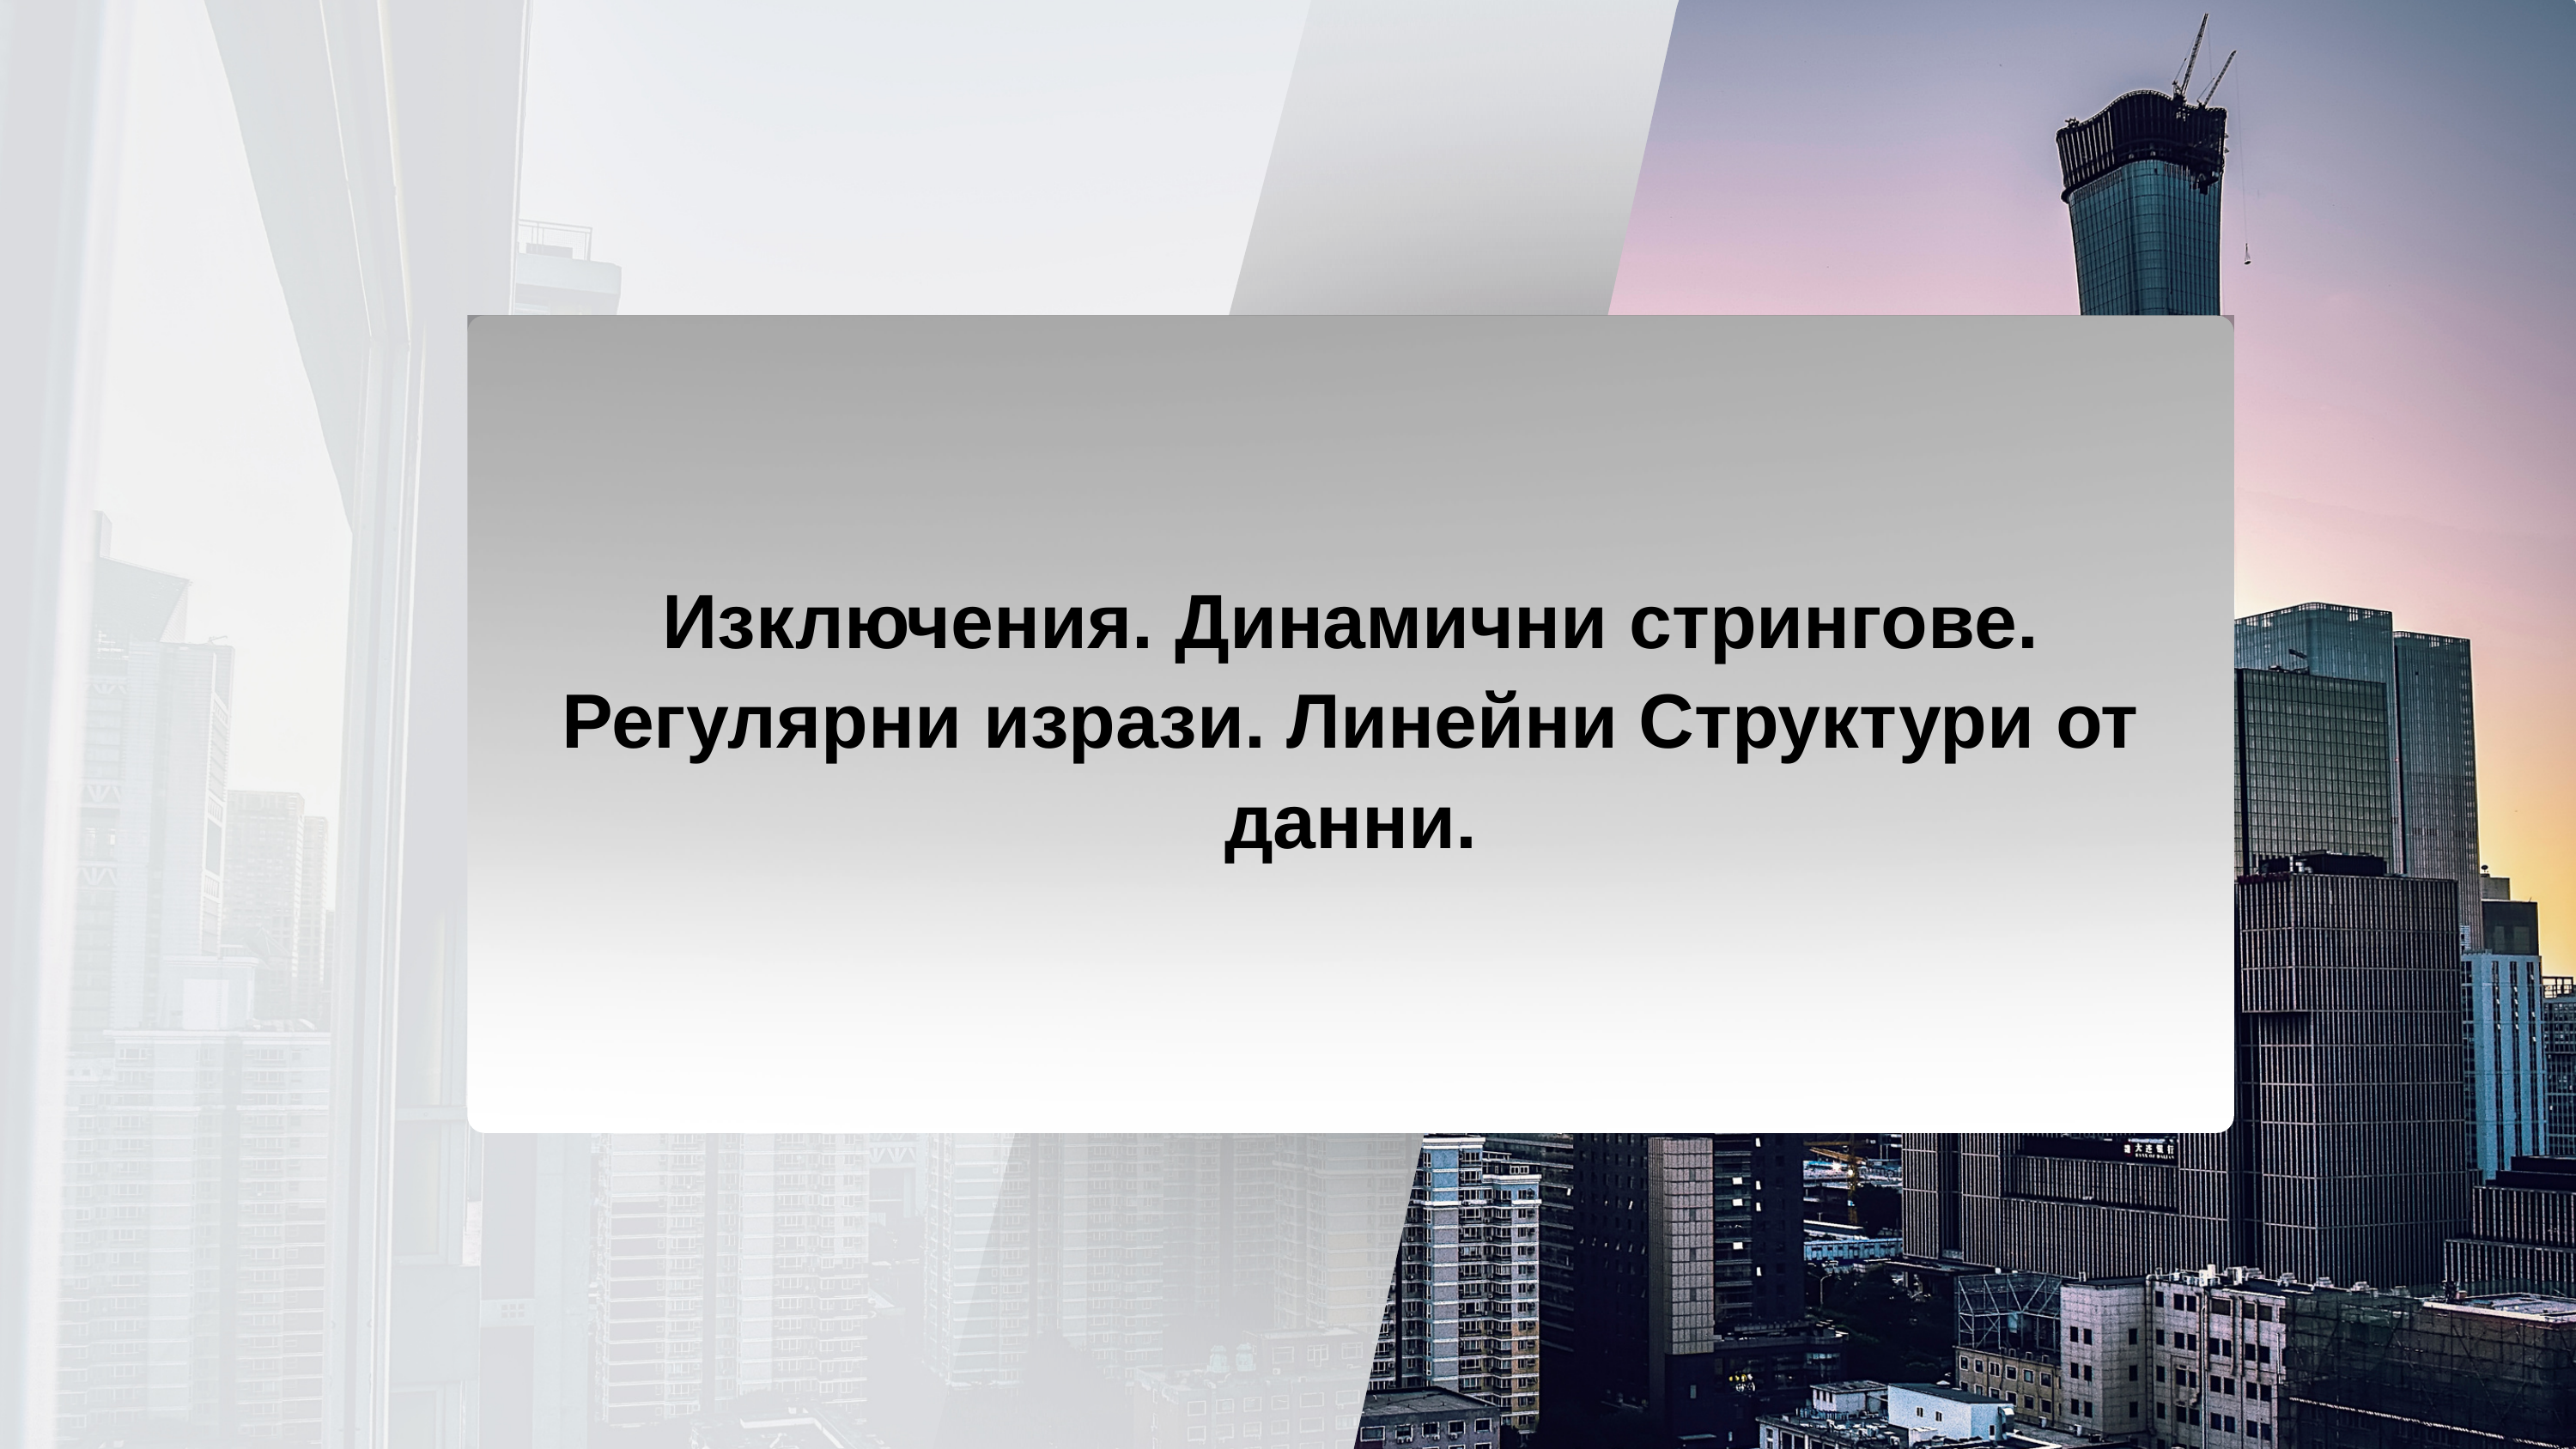

Изключения. Динамични стрингове. Регулярни изрази. Линейни Структури от данни.